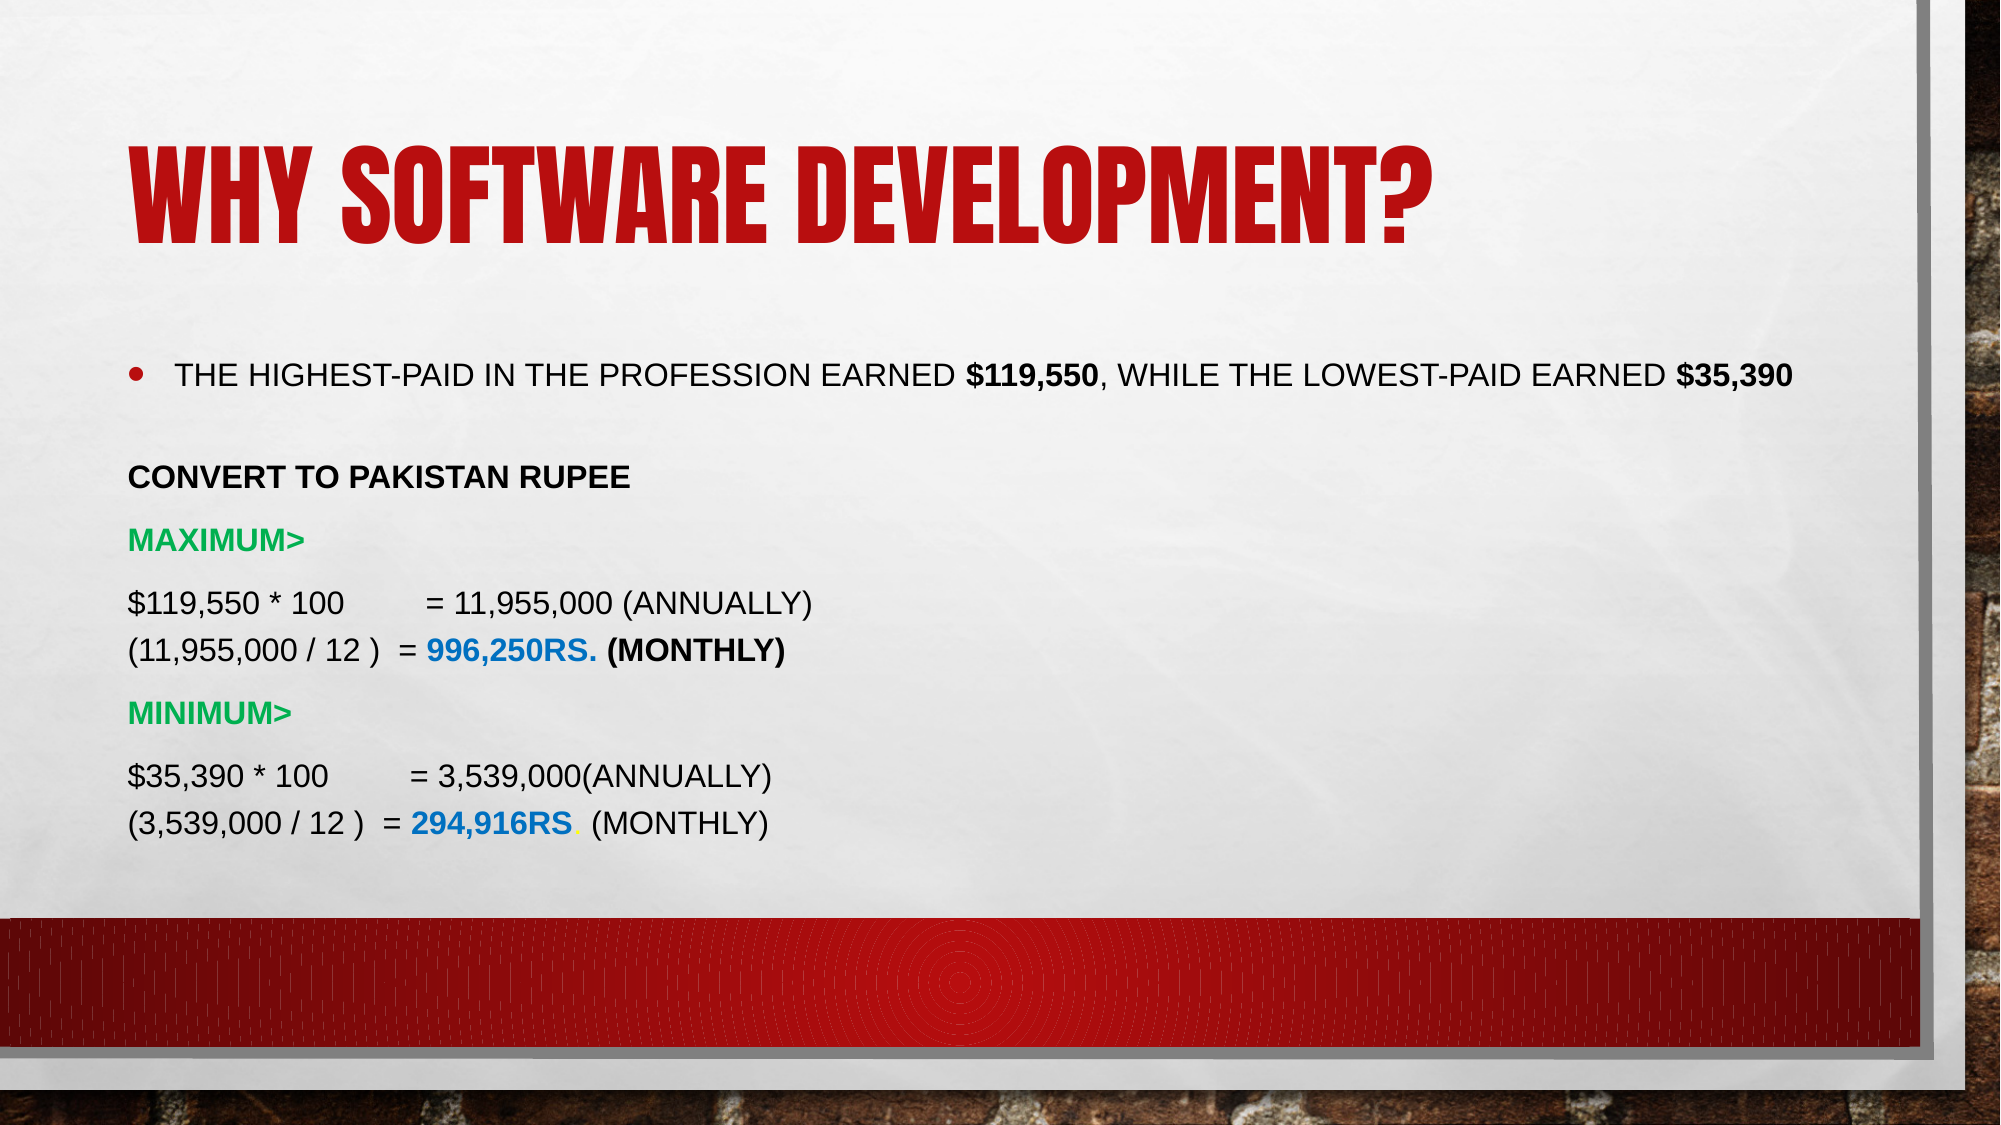

# Why software development?
 The highest-paid in the profession earned $119,550, while the lowest-paid earned $35,390
Convert to Pakistan Rupee
Maximum>
$119,550 * 100         = 11,955,000 (Annually)
(11,955,000 / 12 )  = 996,250Rs. (Monthly)
Minimum>
$35,390 * 100         = 3,539,000(Annually)
(3,539,000 / 12 )  = 294,916Rs. (Monthly)